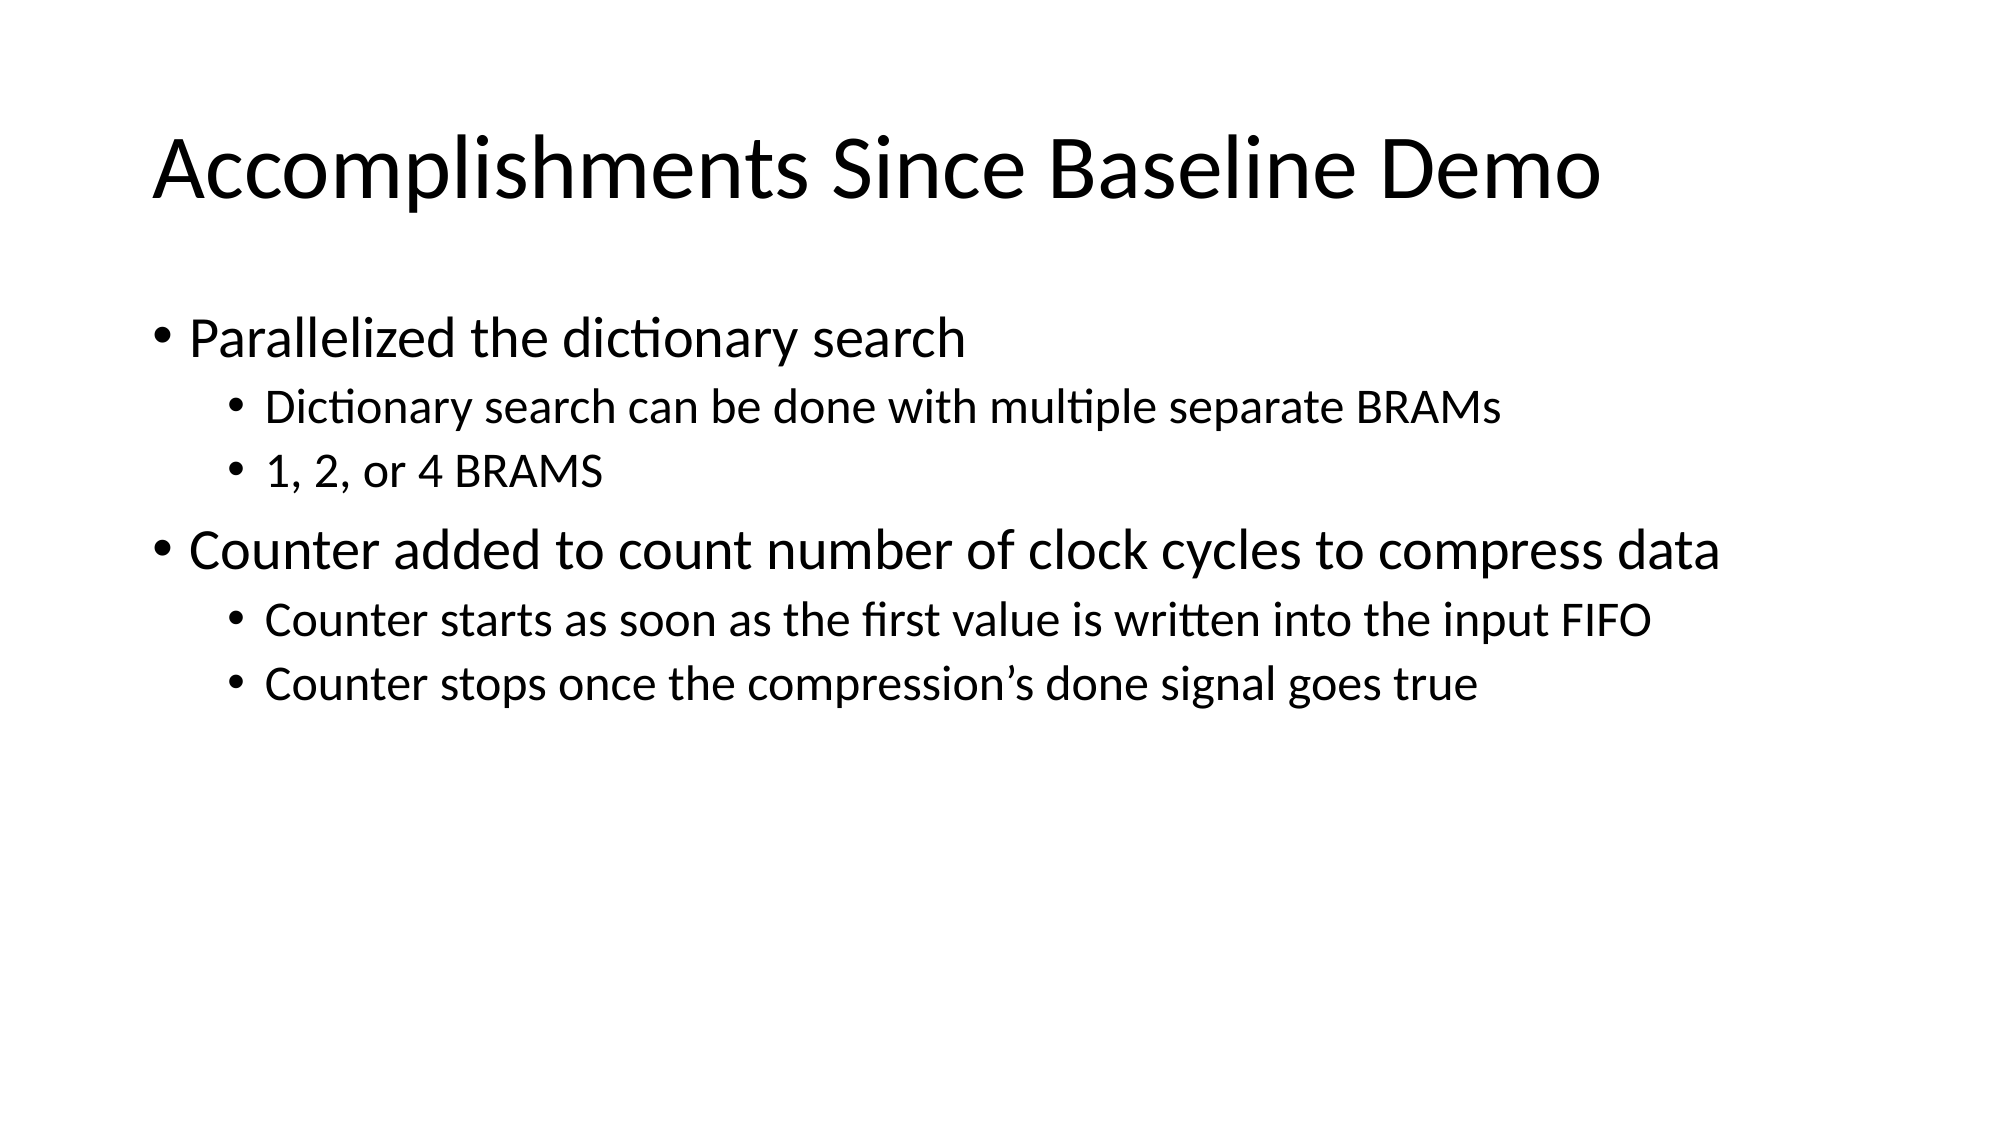

# Accomplishments Since Baseline Demo
Parallelized the dictionary search
Dictionary search can be done with multiple separate BRAMs
1, 2, or 4 BRAMS
Counter added to count number of clock cycles to compress data
Counter starts as soon as the first value is written into the input FIFO
Counter stops once the compression’s done signal goes true